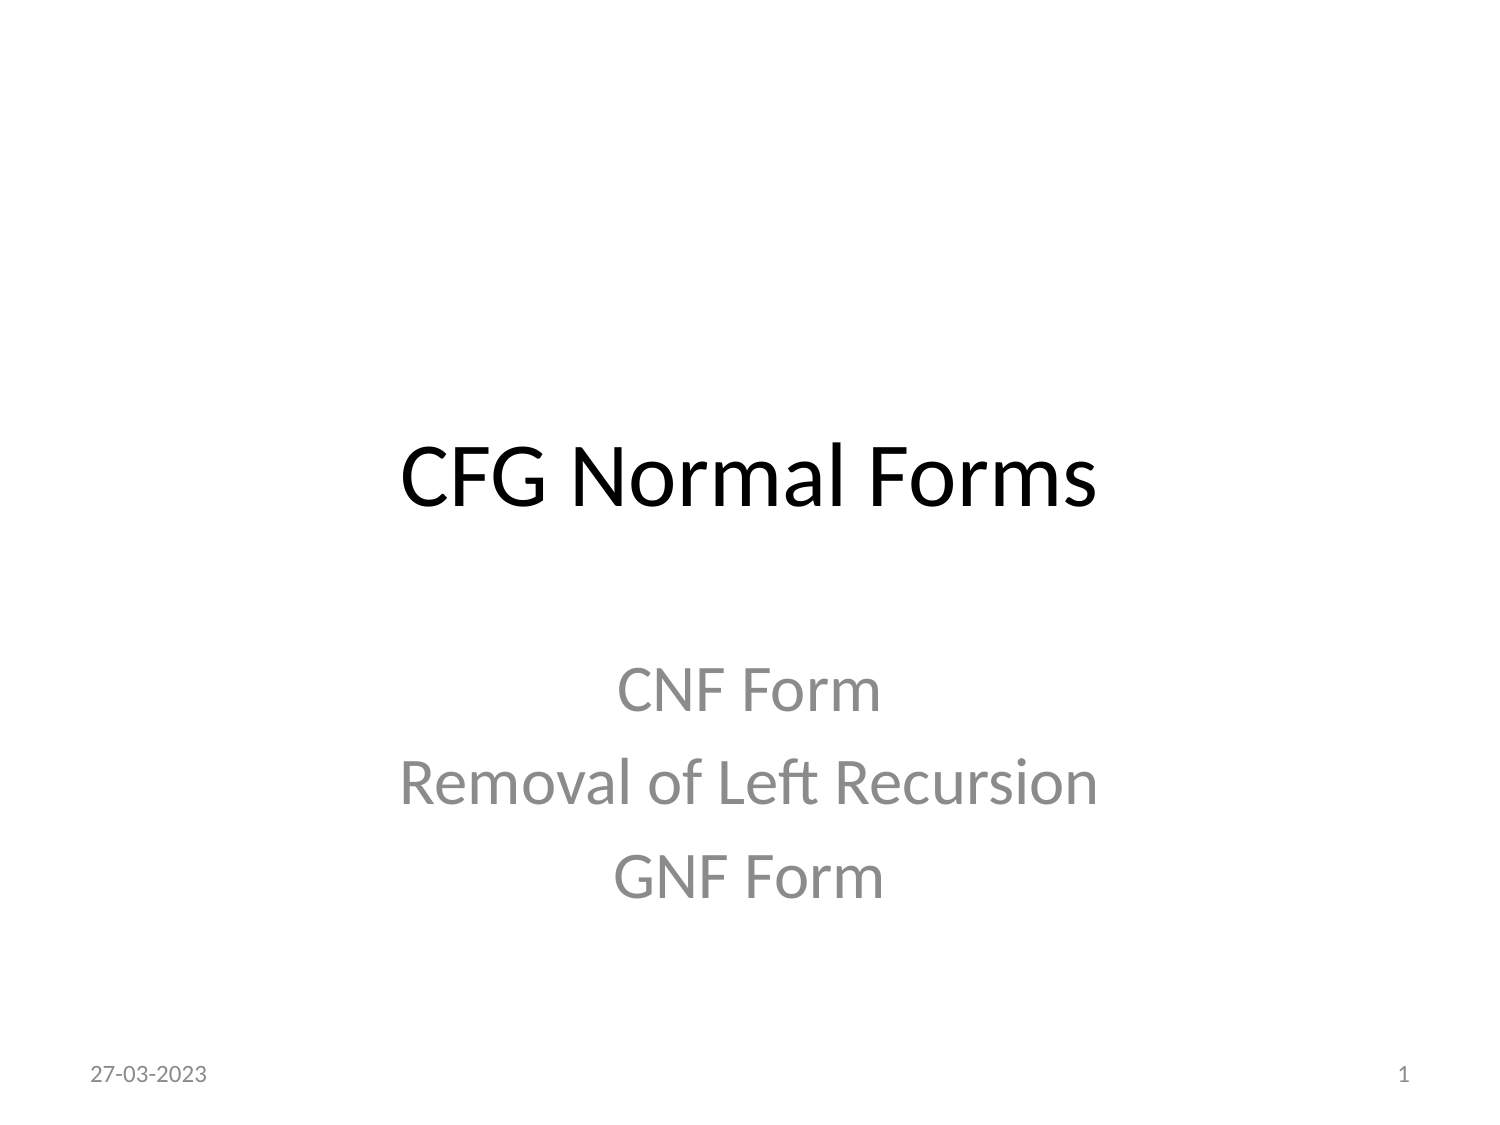

# CFG Normal Forms
CNF Form
Removal of Left Recursion
GNF Form
27-03-2023
1